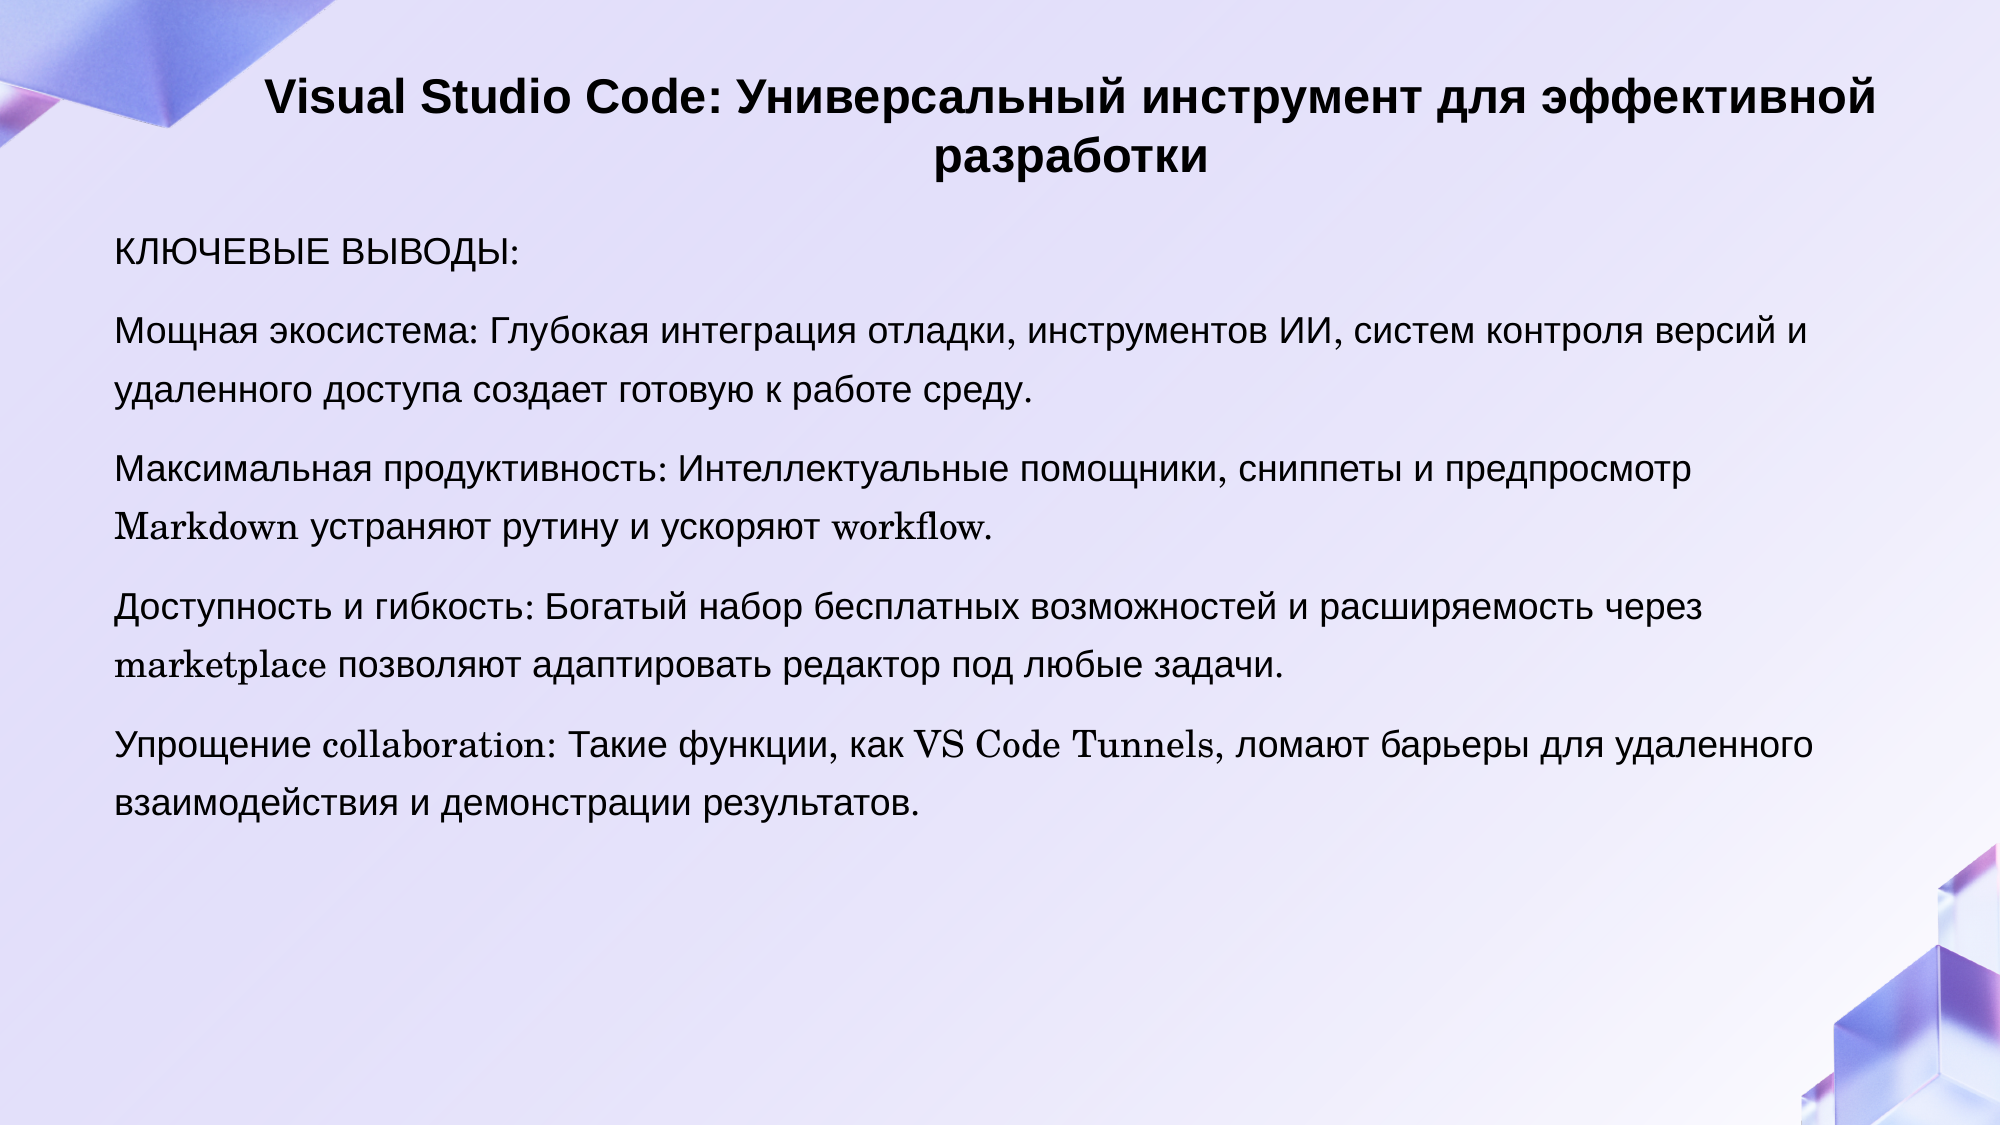

# Visual Studio Code: Универсальный инструмент для эффективной разработки
КЛЮЧЕВЫЕ ВЫВОДЫ:
Мощная экосистема: Глубокая интеграция отладки, инструментов ИИ, систем контроля версий и удаленного доступа создает готовую к работе среду.
Максимальная продуктивность: Интеллектуальные помощники, сниппеты и предпросмотр Markdown устраняют рутину и ускоряют workflow.
Доступность и гибкость: Богатый набор бесплатных возможностей и расширяемость через marketplace позволяют адаптировать редактор под любые задачи.
Упрощение collaboration: Такие функции, как VS Code Tunnels, ломают барьеры для удаленного взаимодействия и демонстрации результатов.